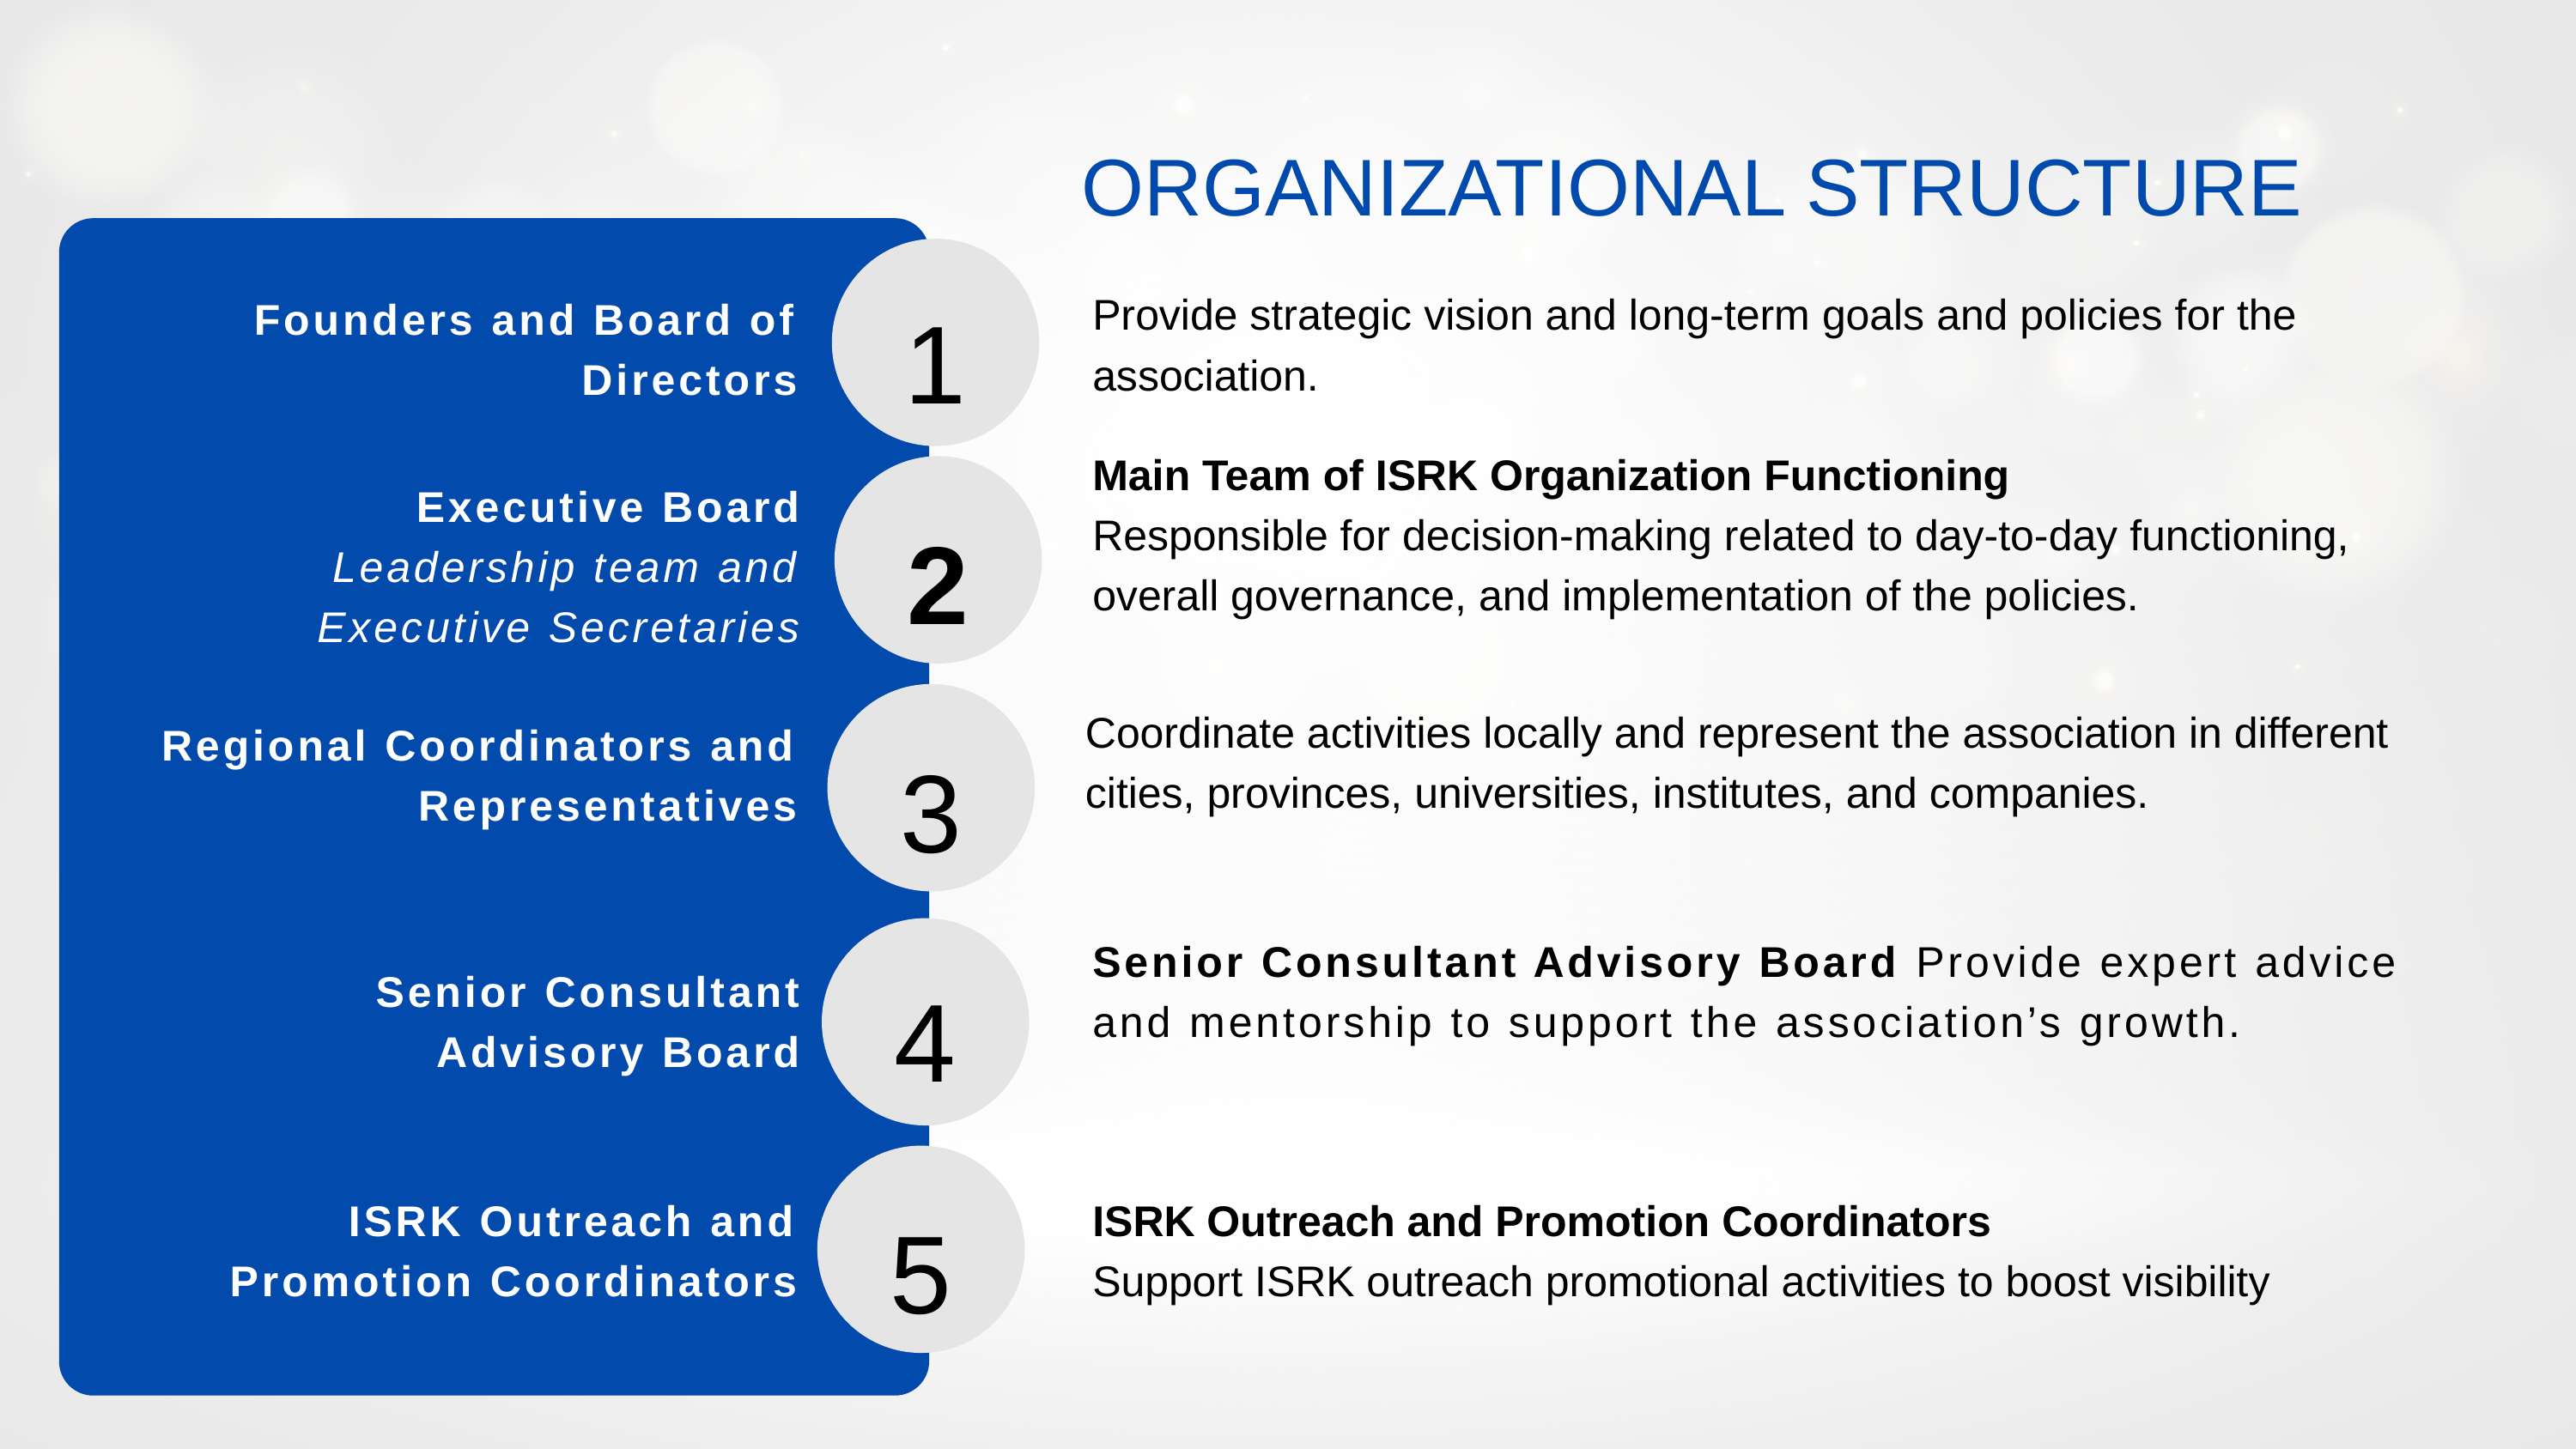

ORGANIZATIONAL STRUCTURE

1
Provide strategic vision and long-term goals and policies for the association.
Founders and Board of Directors
Main Team of ISRK Organization Functioning
Responsible for decision-making related to day-to-day functioning, overall governance, and implementation of the policies.

Executive Board
Leadership team and Executive Secretaries
2

Coordinate activities locally and represent the association in different cities, provinces, universities, institutes, and companies.
Regional Coordinators and Representatives
3

Senior Consultant Advisory Board Provide expert advice and mentorship to support the association’s growth.
4
Senior Consultant
Advisory Board

5
ISRK Outreach and Promotion Coordinators
ISRK Outreach and Promotion Coordinators
Support ISRK outreach promotional activities to boost visibility